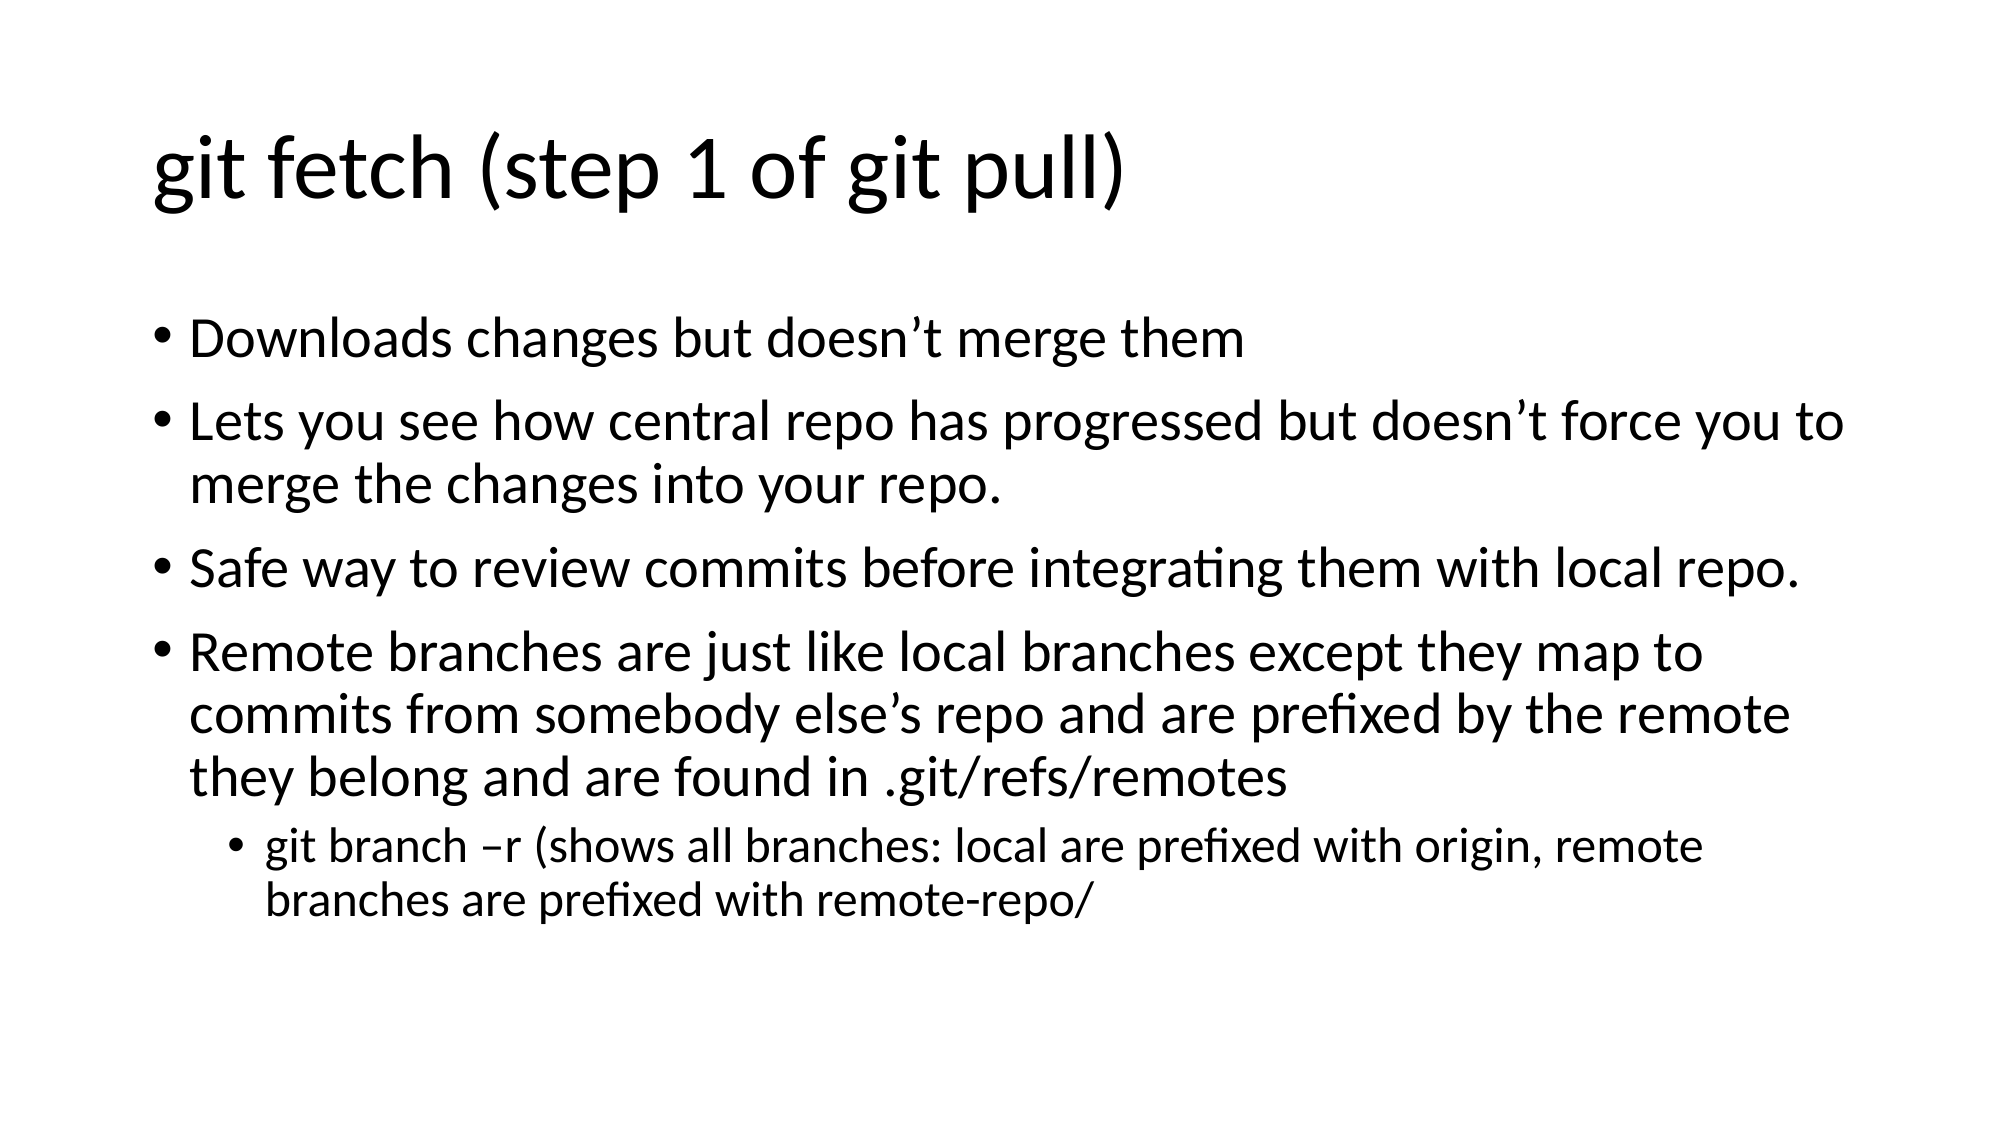

# git fetch (step 1 of git pull)
Downloads changes but doesn’t merge them
Lets you see how central repo has progressed but doesn’t force you to merge the changes into your repo.
Safe way to review commits before integrating them with local repo.
Remote branches are just like local branches except they map to commits from somebody else’s repo and are prefixed by the remote they belong and are found in .git/refs/remotes
git branch –r (shows all branches: local are prefixed with origin, remote branches are prefixed with remote-repo/